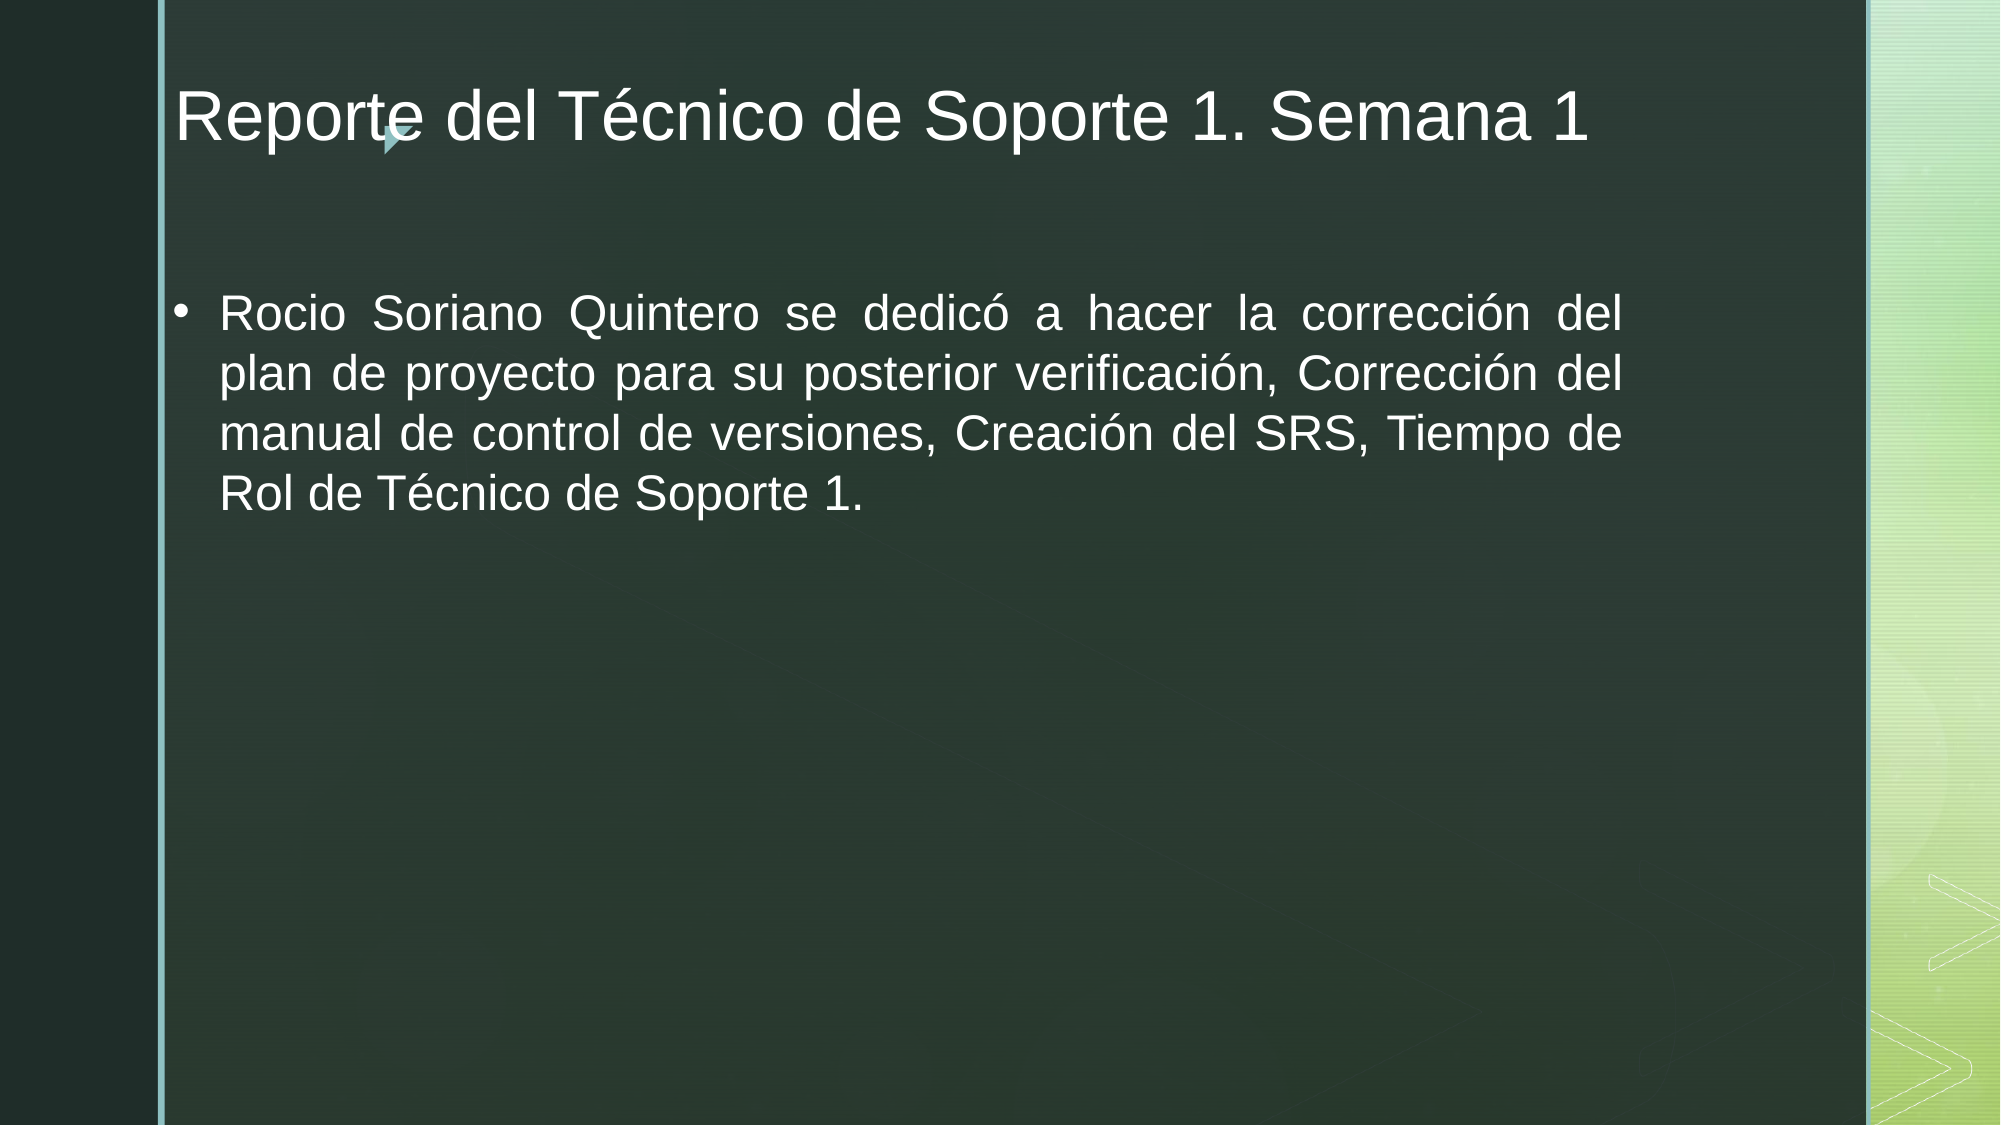

# Reporte del Técnico de Soporte 1. Semana 1
Rocio Soriano Quintero se dedicó a hacer la corrección del plan de proyecto para su posterior verificación, Corrección del manual de control de versiones, Creación del SRS, Tiempo de Rol de Técnico de Soporte 1.